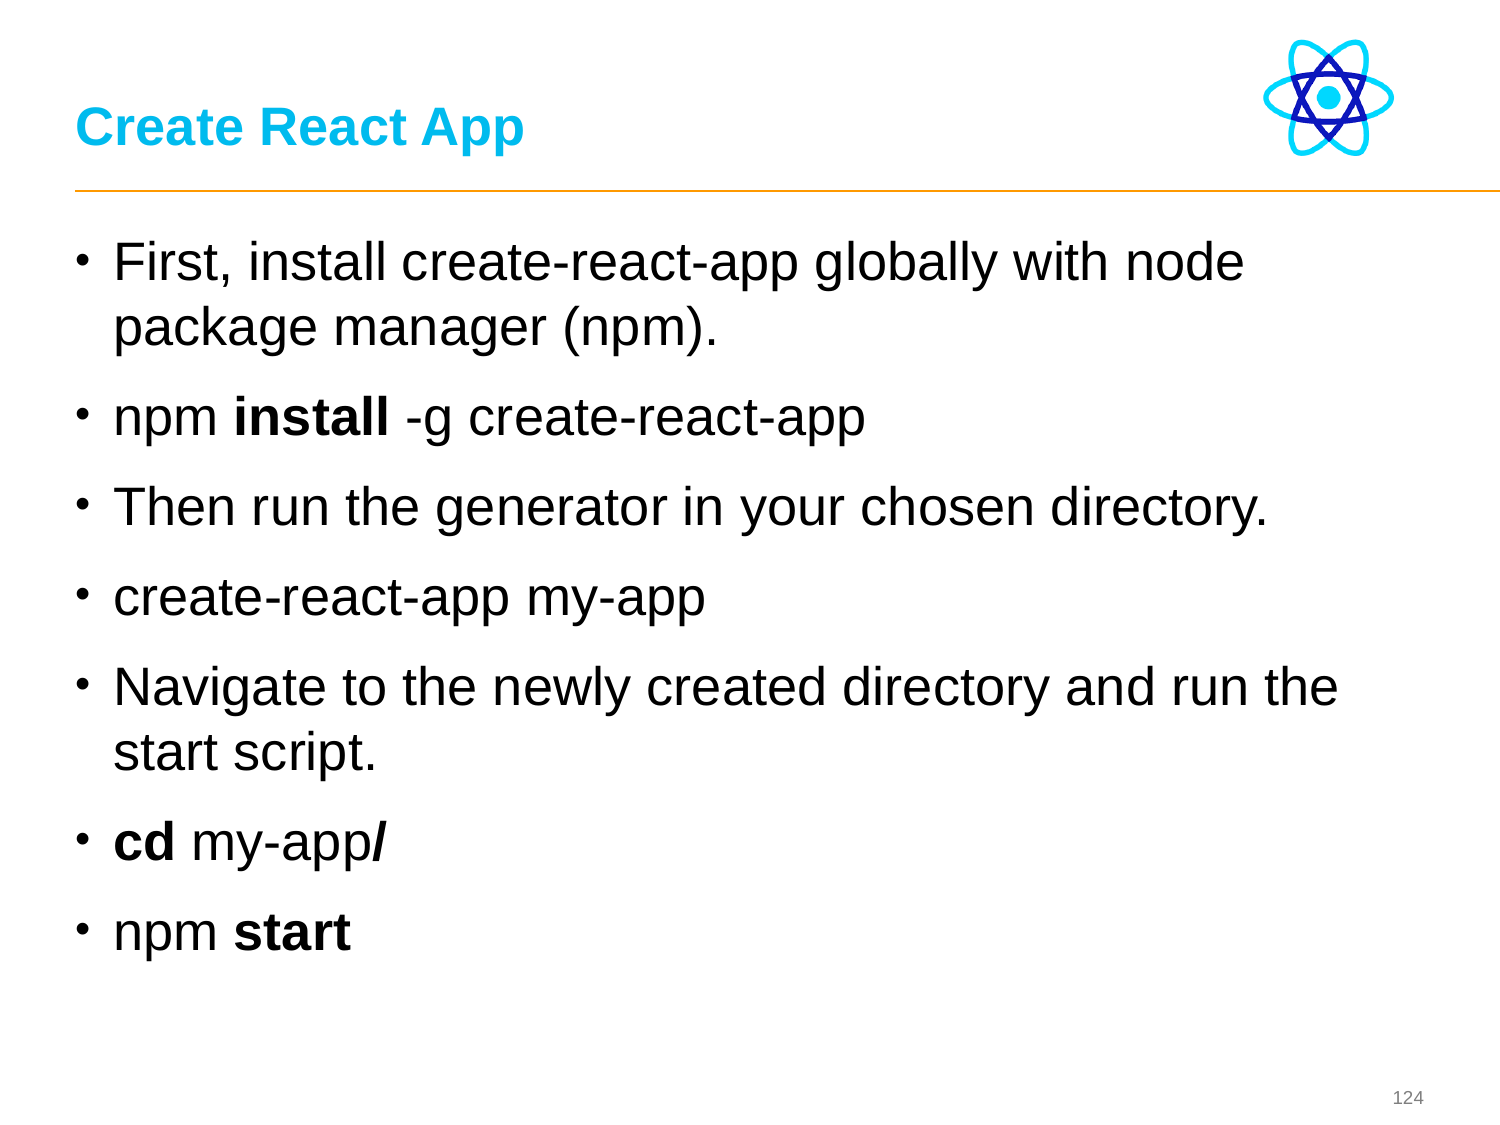

# Create React App
First, install create-react-app globally with node package manager (npm).
npm install -g create-react-app
Then run the generator in your chosen directory.
create-react-app my-app
Navigate to the newly created directory and run the start script.
cd my-app/
npm start